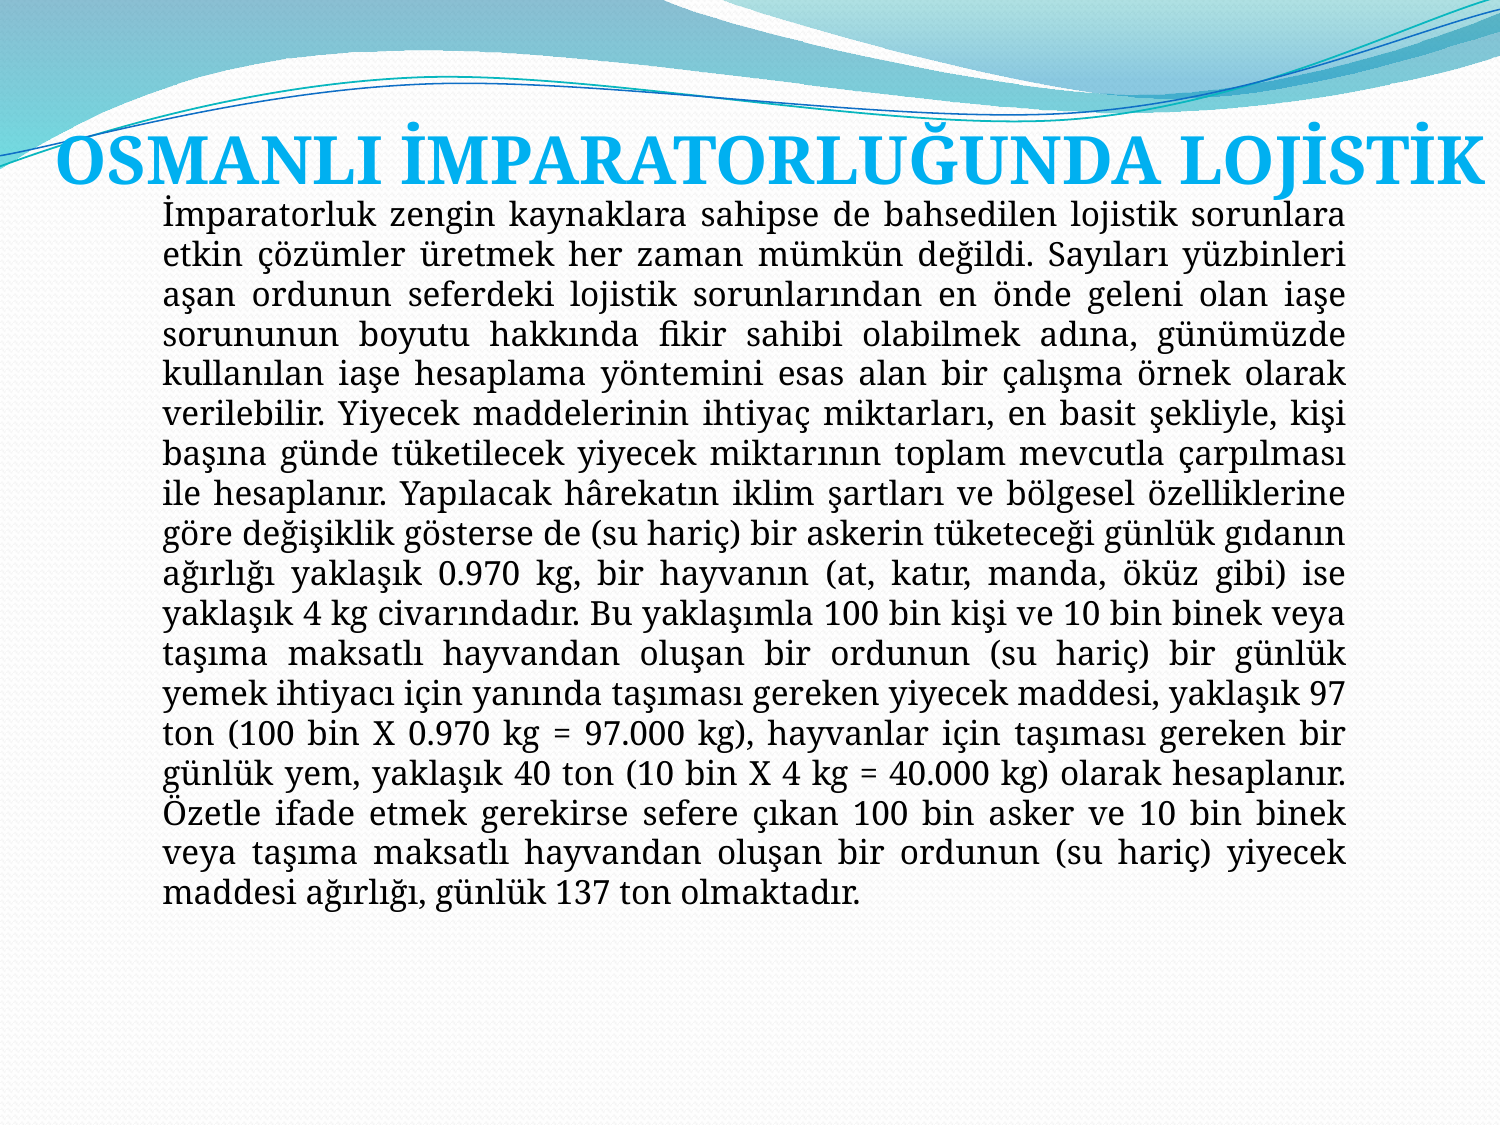

OSMANLI İMPARATORLUĞUNDA LOJİSTİK
İmparatorluk zengin kaynaklara sahipse de bahsedilen lojistik sorunlara etkin çözümler üretmek her zaman mümkün değildi. Sayıları yüzbinleri aşan ordunun seferdeki lojistik sorunlarından en önde geleni olan iaşe sorununun boyutu hakkında fikir sahibi olabilmek adına, günümüzde kullanılan iaşe hesaplama yöntemini esas alan bir çalışma örnek olarak verilebilir. Yiyecek maddelerinin ihtiyaç miktarları, en basit şekliyle, kişi başına günde tüketilecek yiyecek miktarının toplam mevcutla çarpılması ile hesaplanır. Yapılacak hârekatın iklim şartları ve bölgesel özelliklerine göre değişiklik gösterse de (su hariç) bir askerin tüketeceği günlük gıdanın ağırlığı yaklaşık 0.970 kg, bir hayvanın (at, katır, manda, öküz gibi) ise yaklaşık 4 kg civarındadır. Bu yaklaşımla 100 bin kişi ve 10 bin binek veya taşıma maksatlı hayvandan oluşan bir ordunun (su hariç) bir günlük yemek ihtiyacı için yanında taşıması gereken yiyecek maddesi, yaklaşık 97 ton (100 bin X 0.970 kg = 97.000 kg), hayvanlar için taşıması gereken bir günlük yem, yaklaşık 40 ton (10 bin X 4 kg = 40.000 kg) olarak hesaplanır. Özetle ifade etmek gerekirse sefere çıkan 100 bin asker ve 10 bin binek veya taşıma maksatlı hayvandan oluşan bir ordunun (su hariç) yiyecek maddesi ağırlığı, günlük 137 ton olmaktadır.